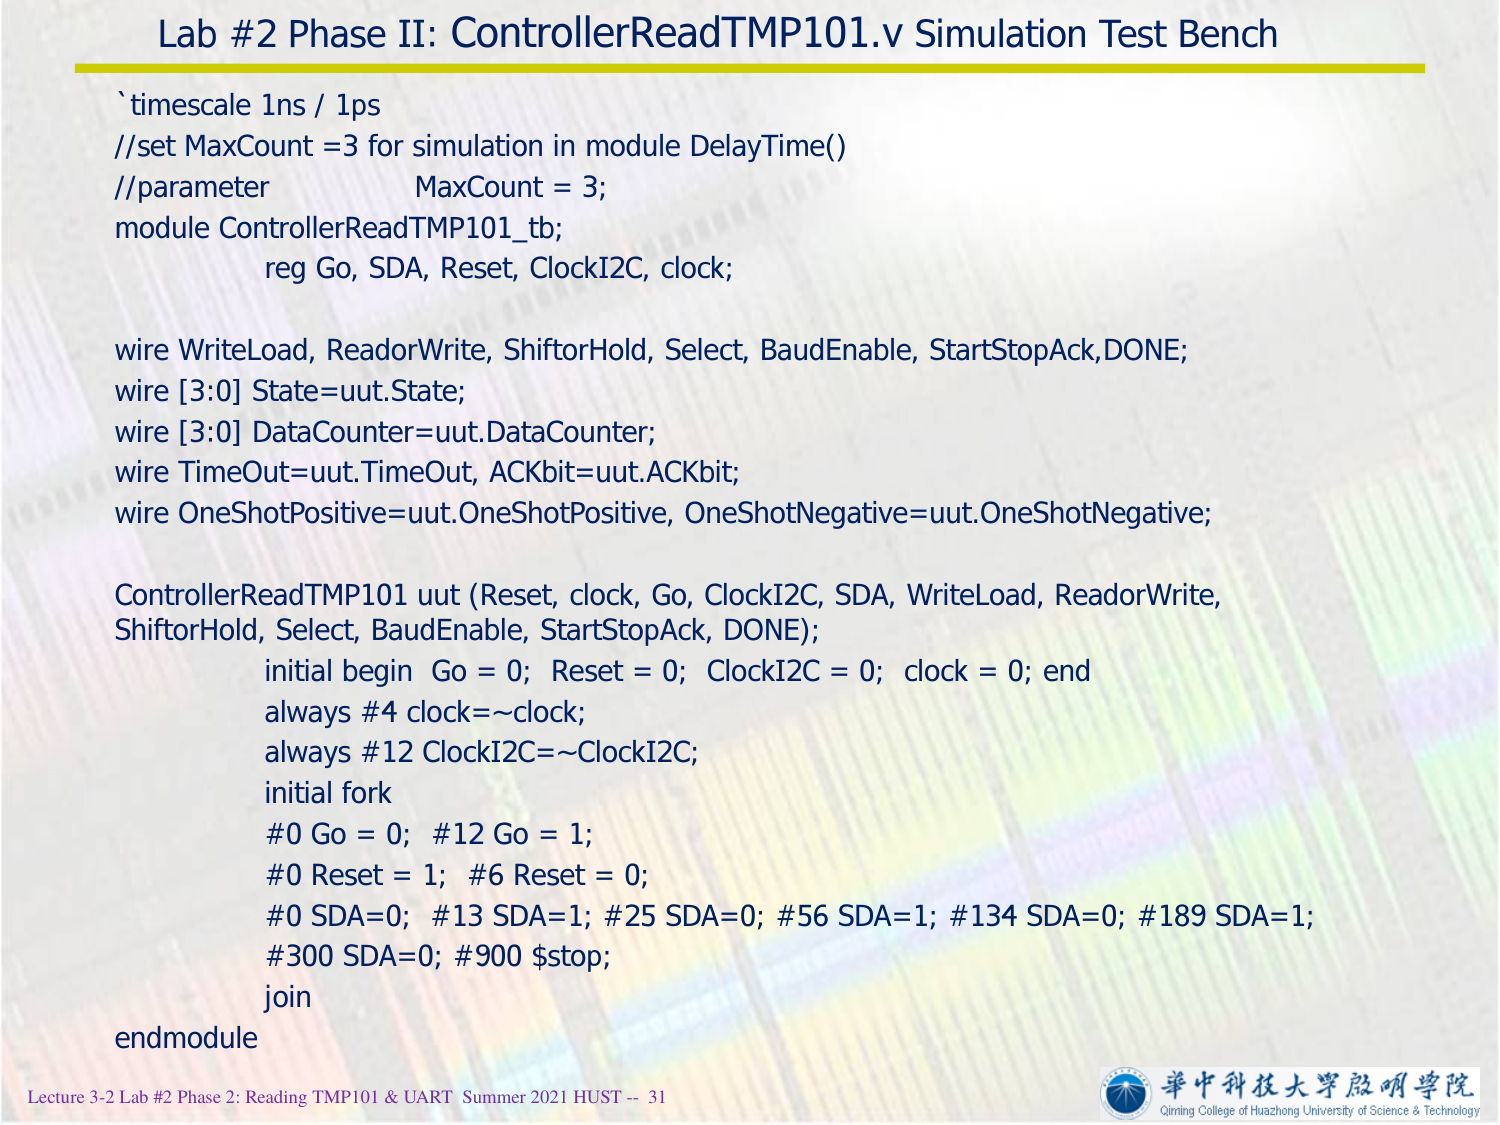

# Lab #2 Phase II: ControllerReadTMP101.v Simulation Test Bench
`timescale 1ns / 1ps
//set MaxCount =3 for simulation in module DelayTime()
//parameter	MaxCount = 3;
module ControllerReadTMP101_tb;
	reg Go, SDA, Reset, ClockI2C, clock;

wire WriteLoad, ReadorWrite, ShiftorHold, Select, BaudEnable, StartStopAck,DONE;
wire [3:0] State=uut.State;
wire [3:0] DataCounter=uut.DataCounter;
wire TimeOut=uut.TimeOut, ACKbit=uut.ACKbit;
wire OneShotPositive=uut.OneShotPositive, OneShotNegative=uut.OneShotNegative;

ControllerReadTMP101 uut (Reset, clock, Go, ClockI2C, SDA, WriteLoad, ReadorWrite, ShiftorHold, Select, BaudEnable, StartStopAck, DONE);
	initial begin  Go = 0;  Reset = 0;  ClockI2C = 0;  clock = 0; end
	always #4 clock=~clock;
	always #12 ClockI2C=~ClockI2C;
	initial fork
	#0 Go = 0;  #12 Go = 1;
	#0 Reset = 1;  #6 Reset = 0;
	#0 SDA=0;  #13 SDA=1; #25 SDA=0; #56 SDA=1; #134 SDA=0; #189 SDA=1;
	#300 SDA=0; #900 $stop;
	join
endmodule